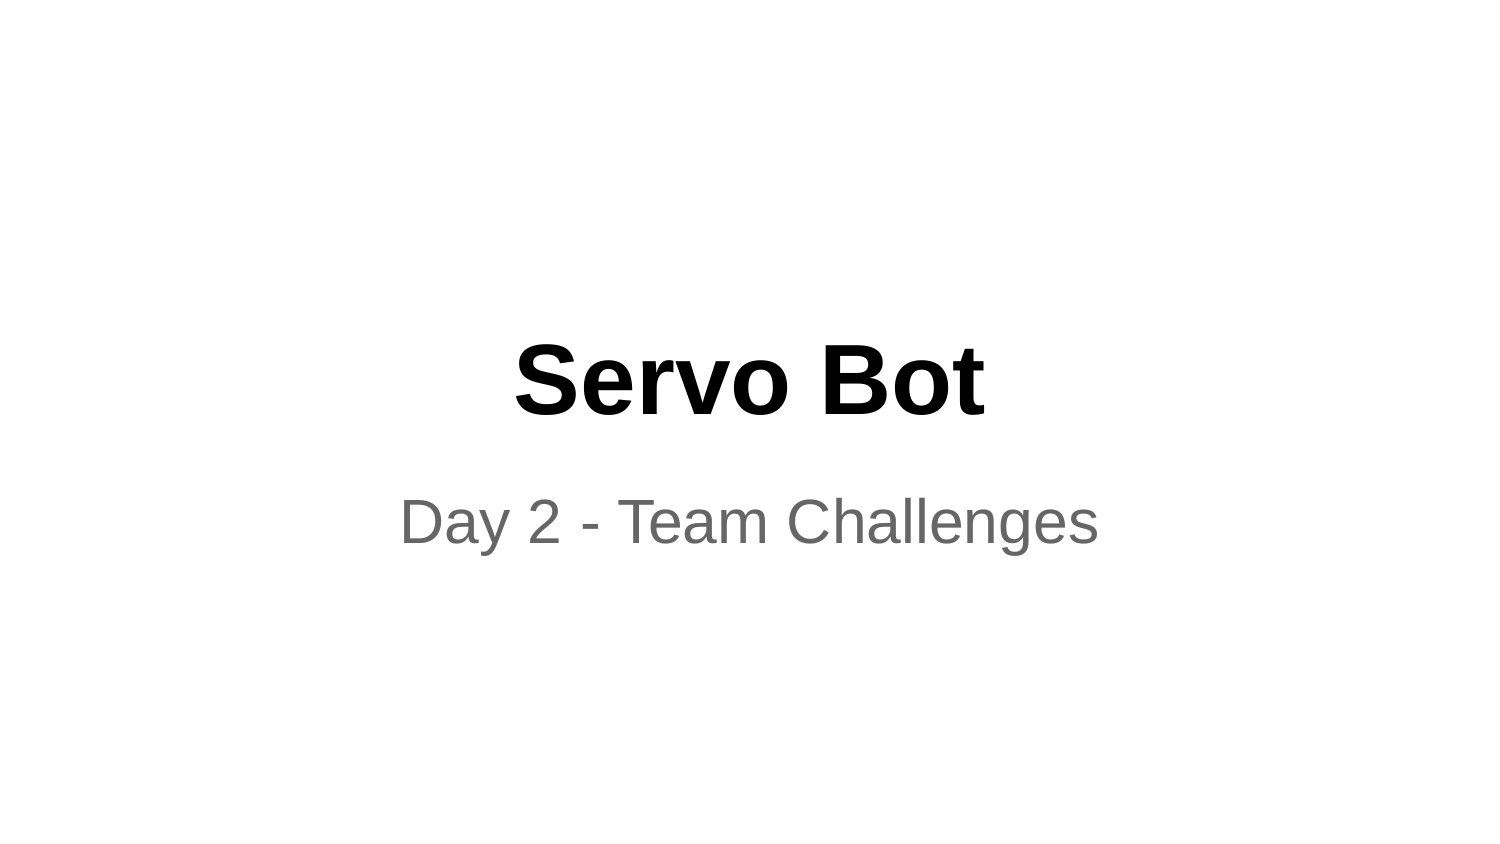

Servo Bot
Day 2 - Team Challenges